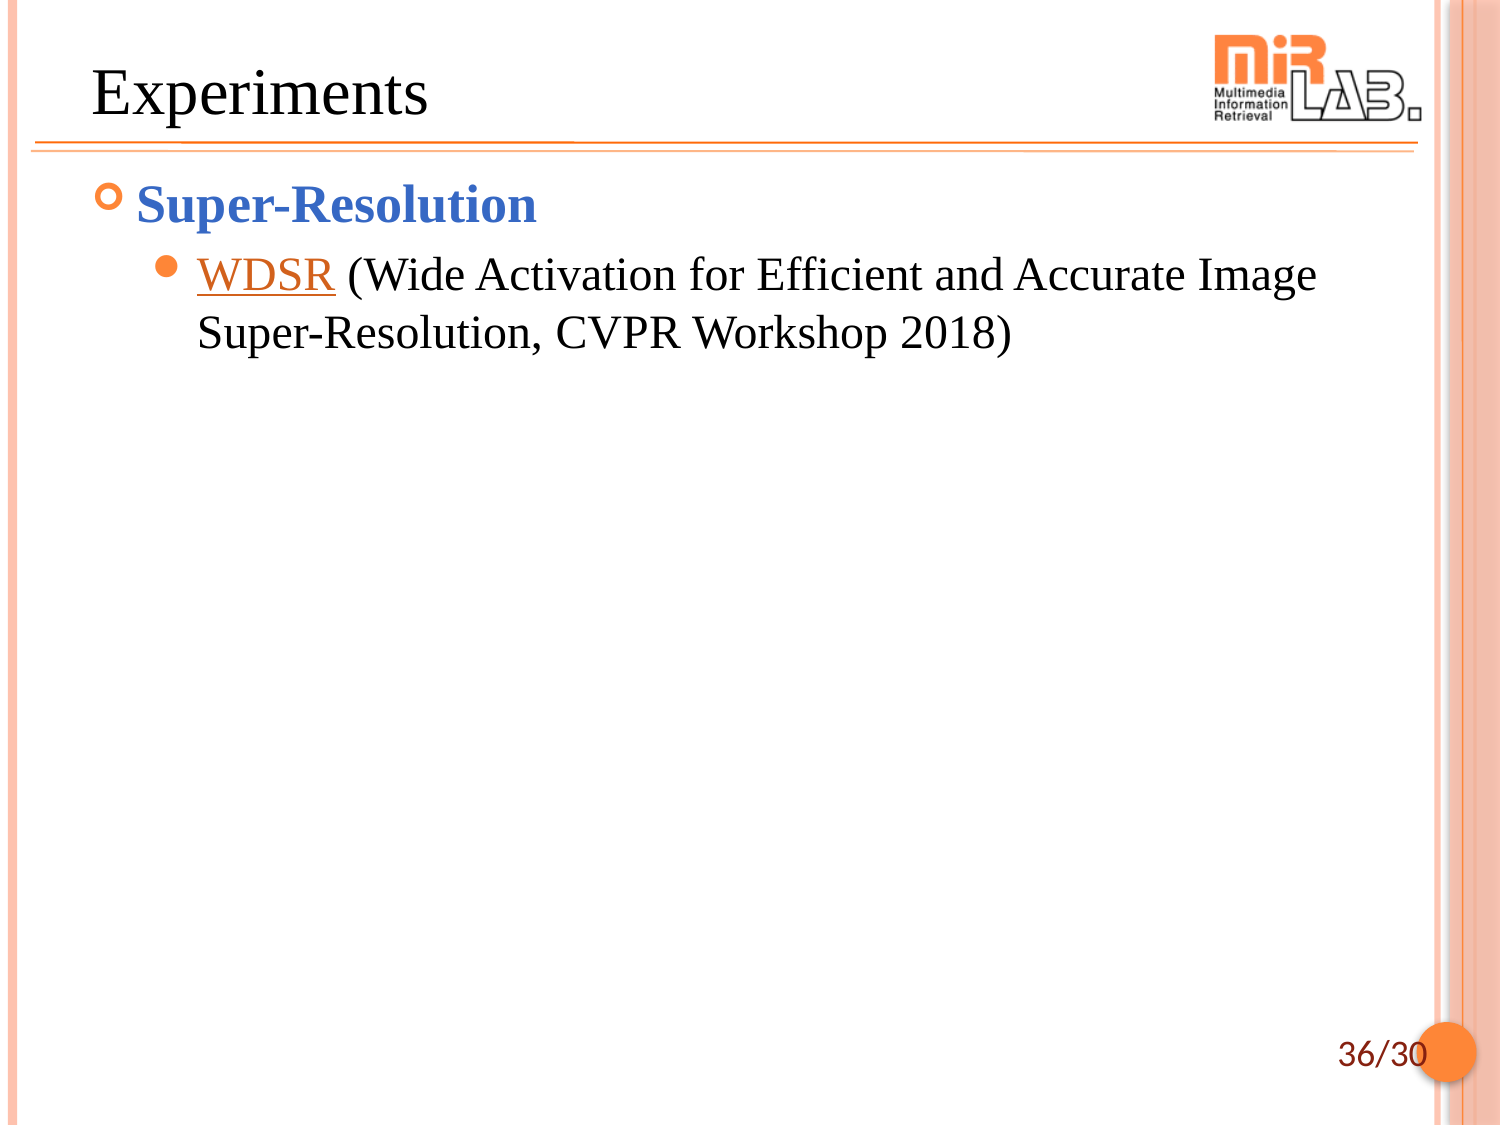

# Experiments
Super-Resolution
WDSR (Wide Activation for Efficient and Accurate Image Super-Resolution, CVPR Workshop 2018)